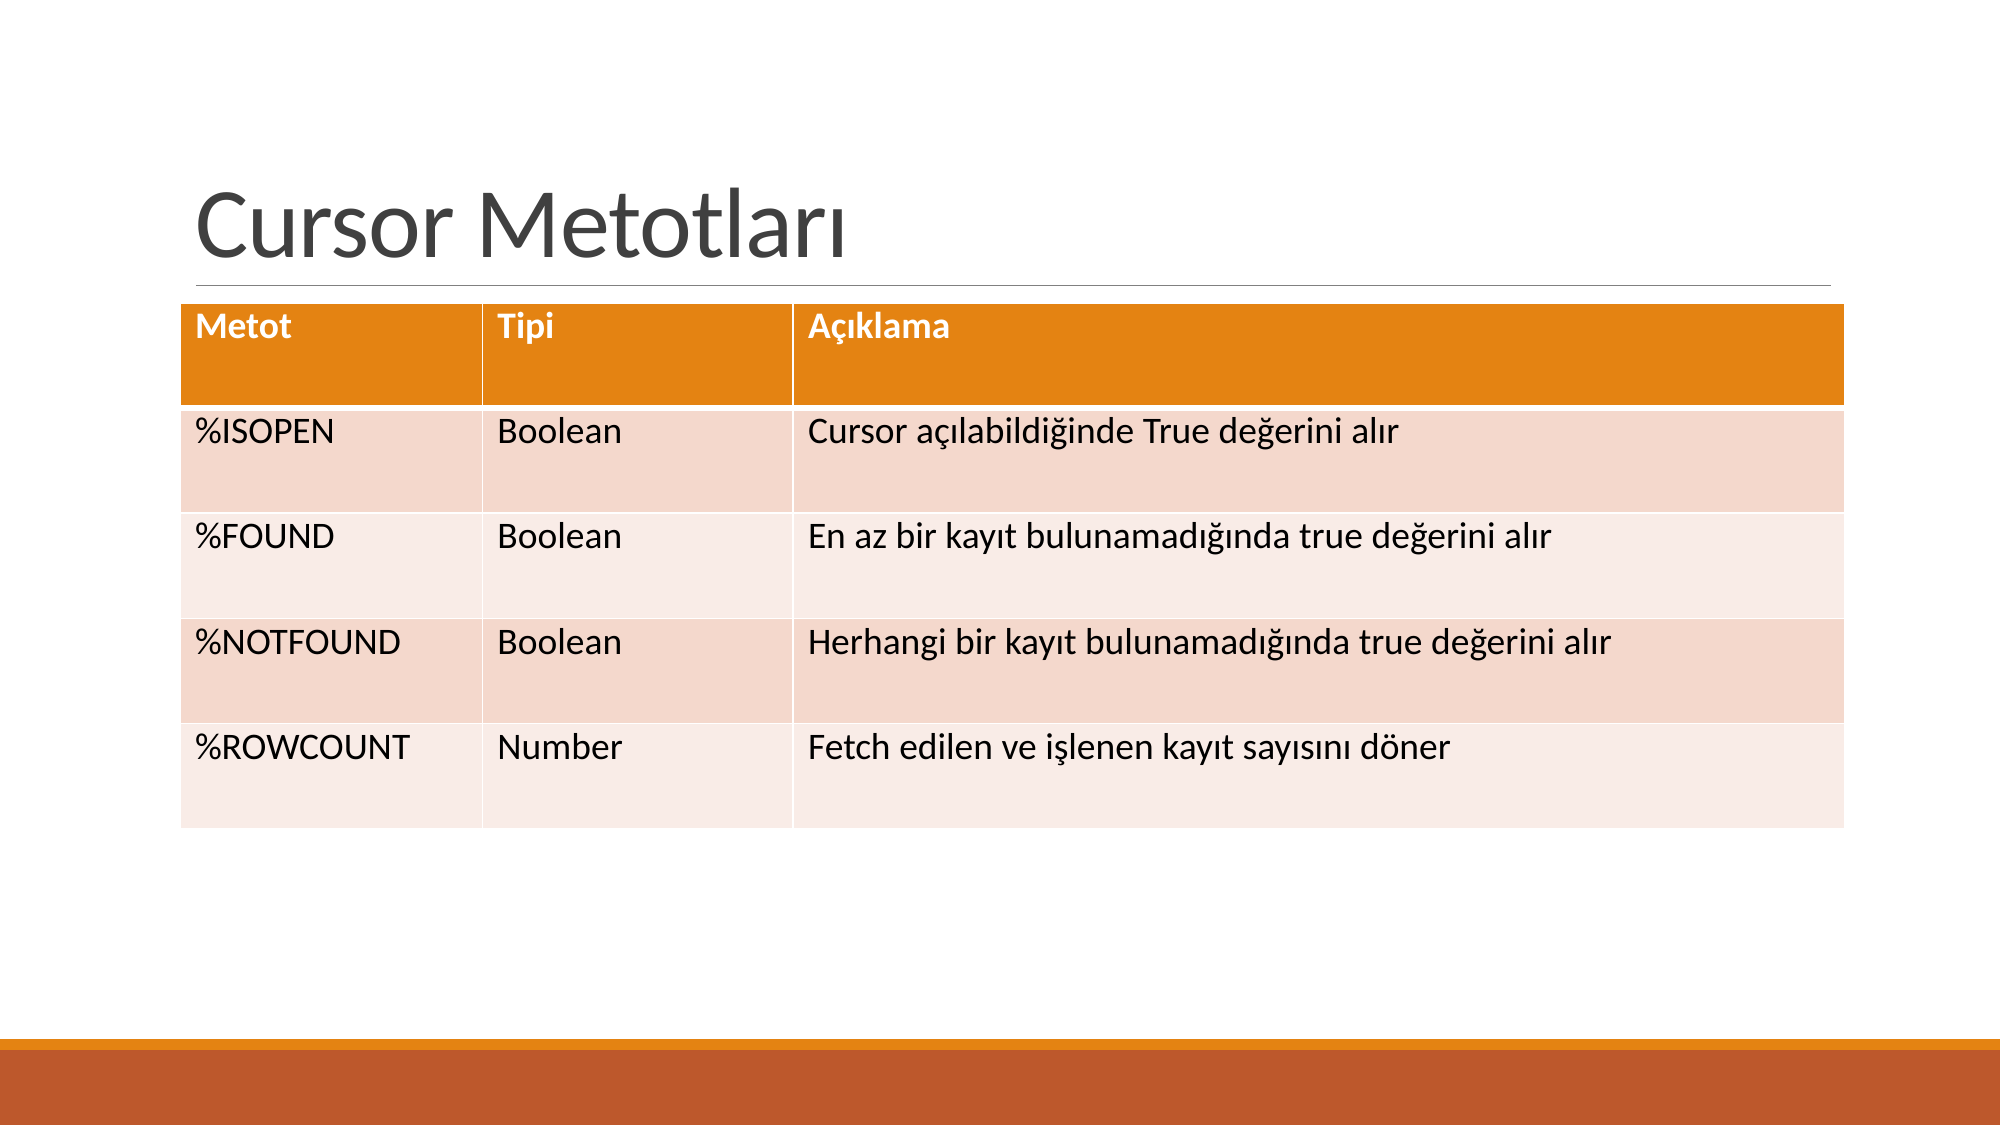

# Cursor Metotları
| Metot | Tipi | Açıklama |
| --- | --- | --- |
| %ISOPEN | Boolean | Cursor açılabildiğinde True değerini alır |
| %FOUND | Boolean | En az bir kayıt bulunamadığında true değerini alır |
| %NOTFOUND | Boolean | Herhangi bir kayıt bulunamadığında true değerini alır |
| %ROWCOUNT | Number | Fetch edilen ve işlenen kayıt sayısını döner |